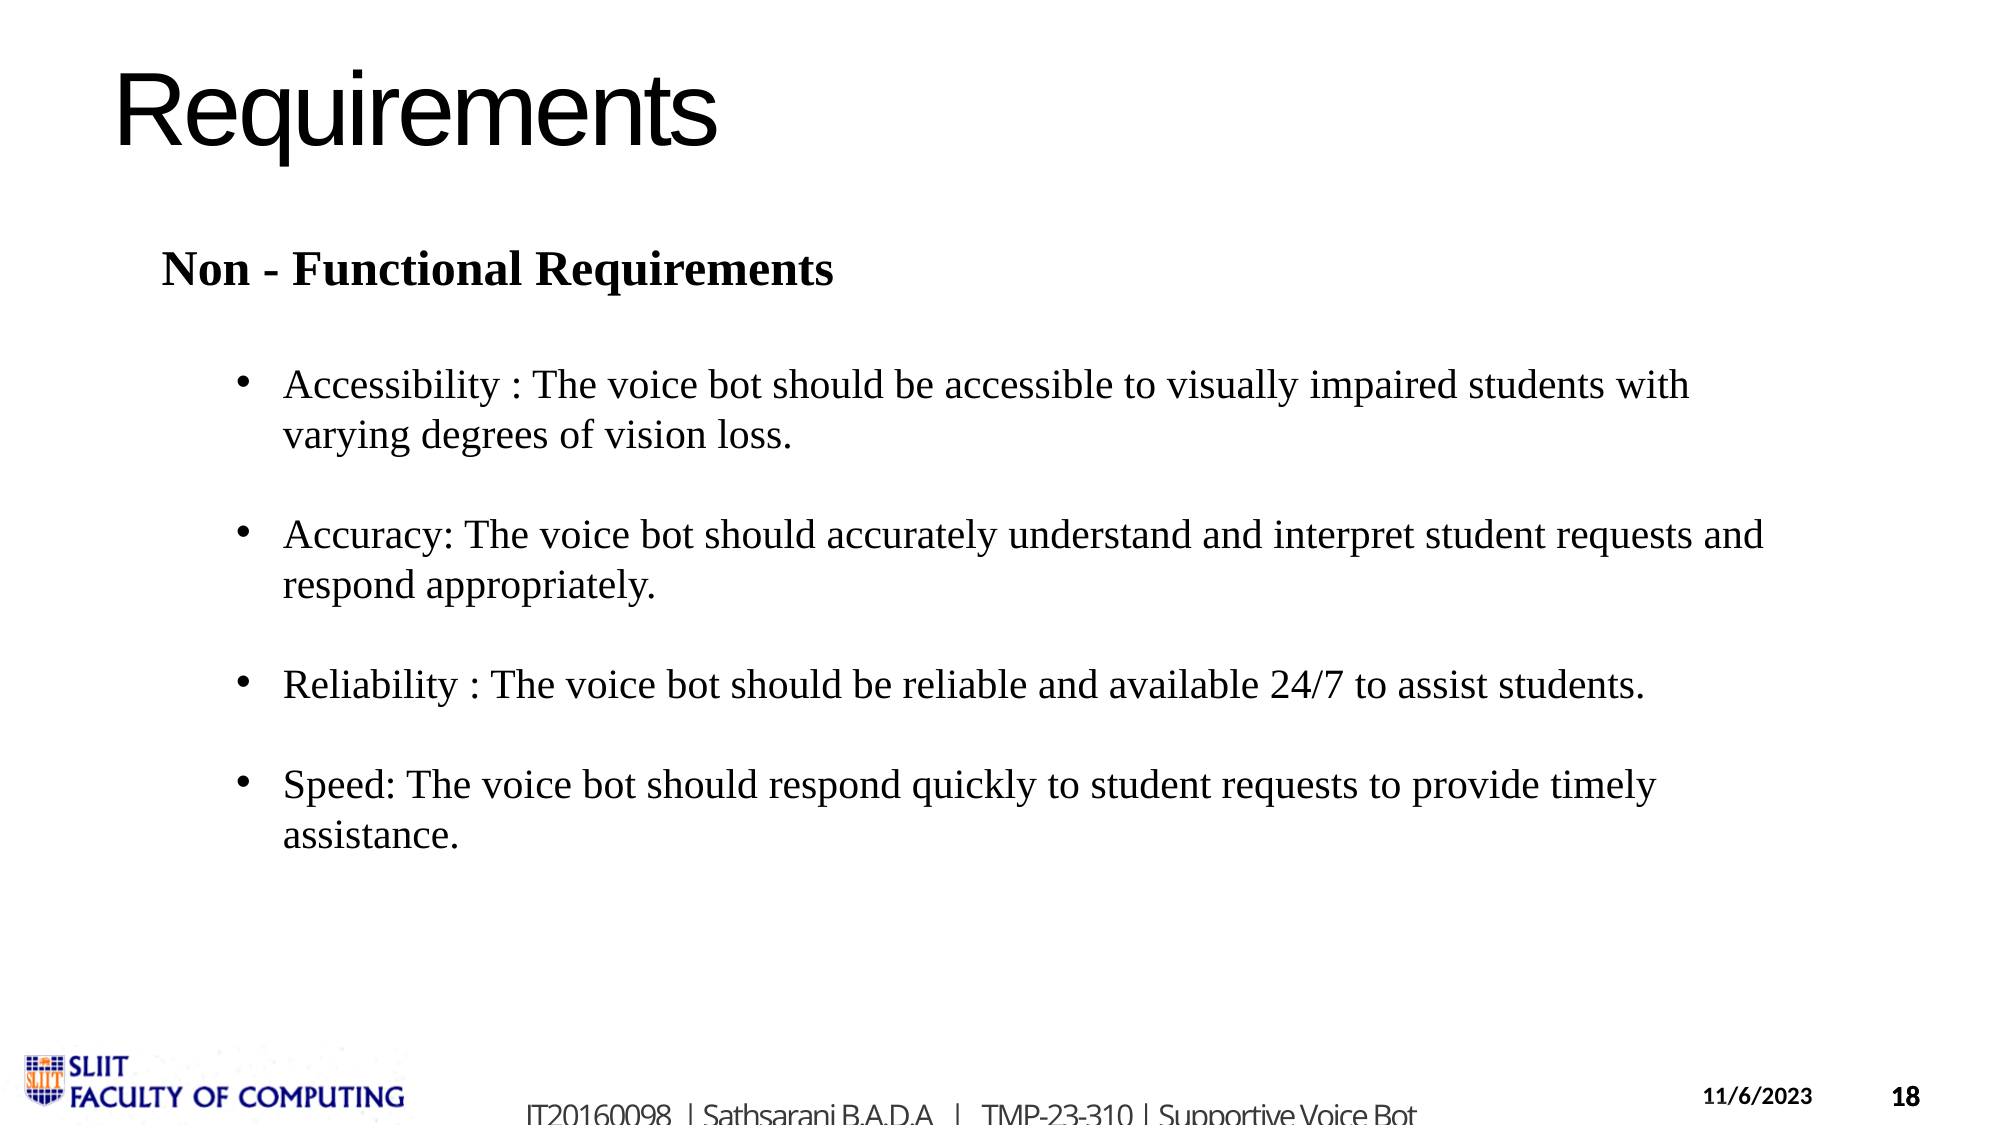

Requirements
Non - Functional Requirements
Accessibility : The voice bot should be accessible to visually impaired students with varying degrees of vision loss.

Accuracy: The voice bot should accurately understand and interpret student requests and respond appropriately.

Reliability : The voice bot should be reliable and available 24/7 to assist students.

Speed: The voice bot should respond quickly to student requests to provide timely assistance.
IT20160098  | Sathsarani B.A.D.A   |   TMP-23-310 | Supportive Voice Bot